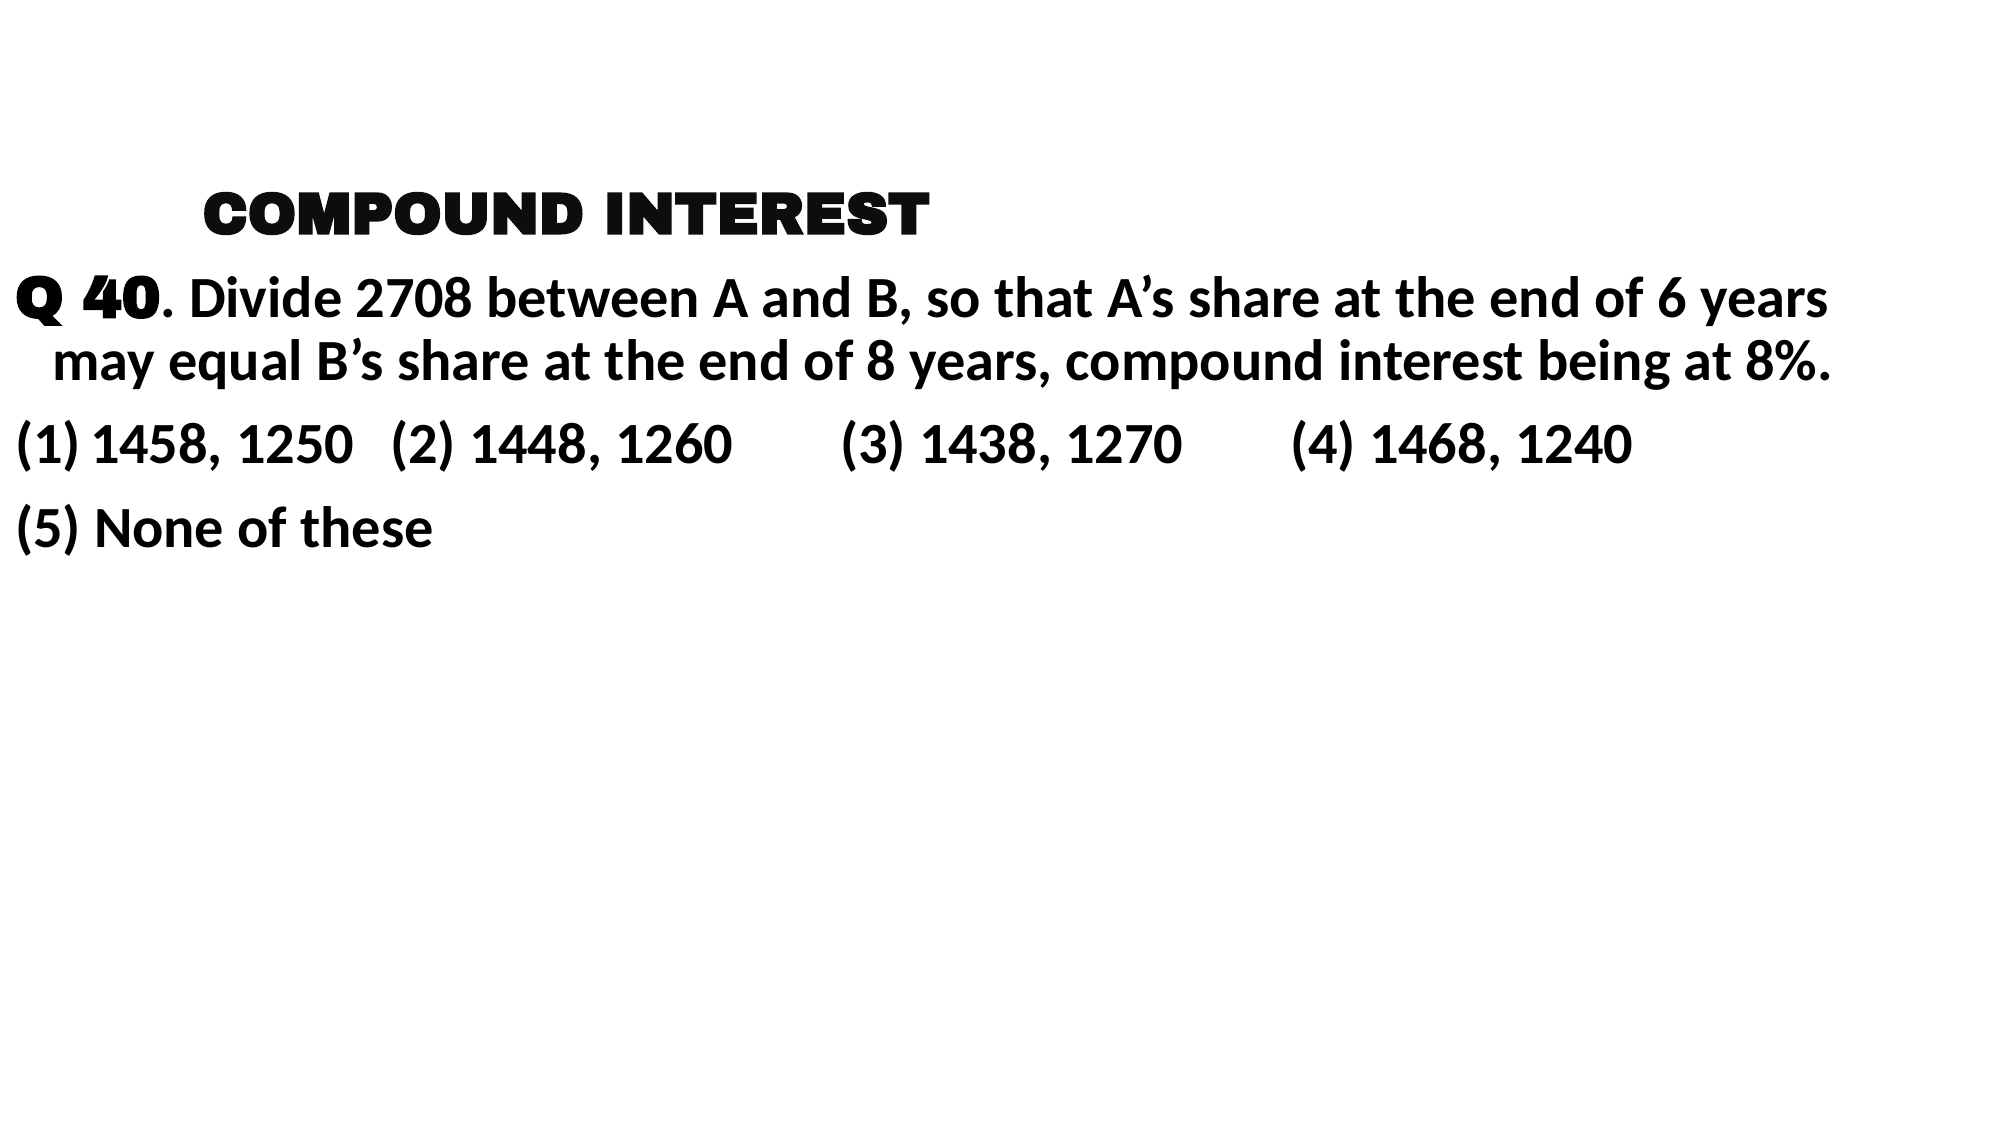

COMPOUND INTEREST
Q 40. Divide 2708 between A and B, so that A’s share at the end of 6 years may equal B’s share at the end of 8 years, compound interest being at 8%.
1458, 1250 	(2) 1448, 1260 	(3) 1438, 1270 	(4) 1468, 1240
(5) None of these